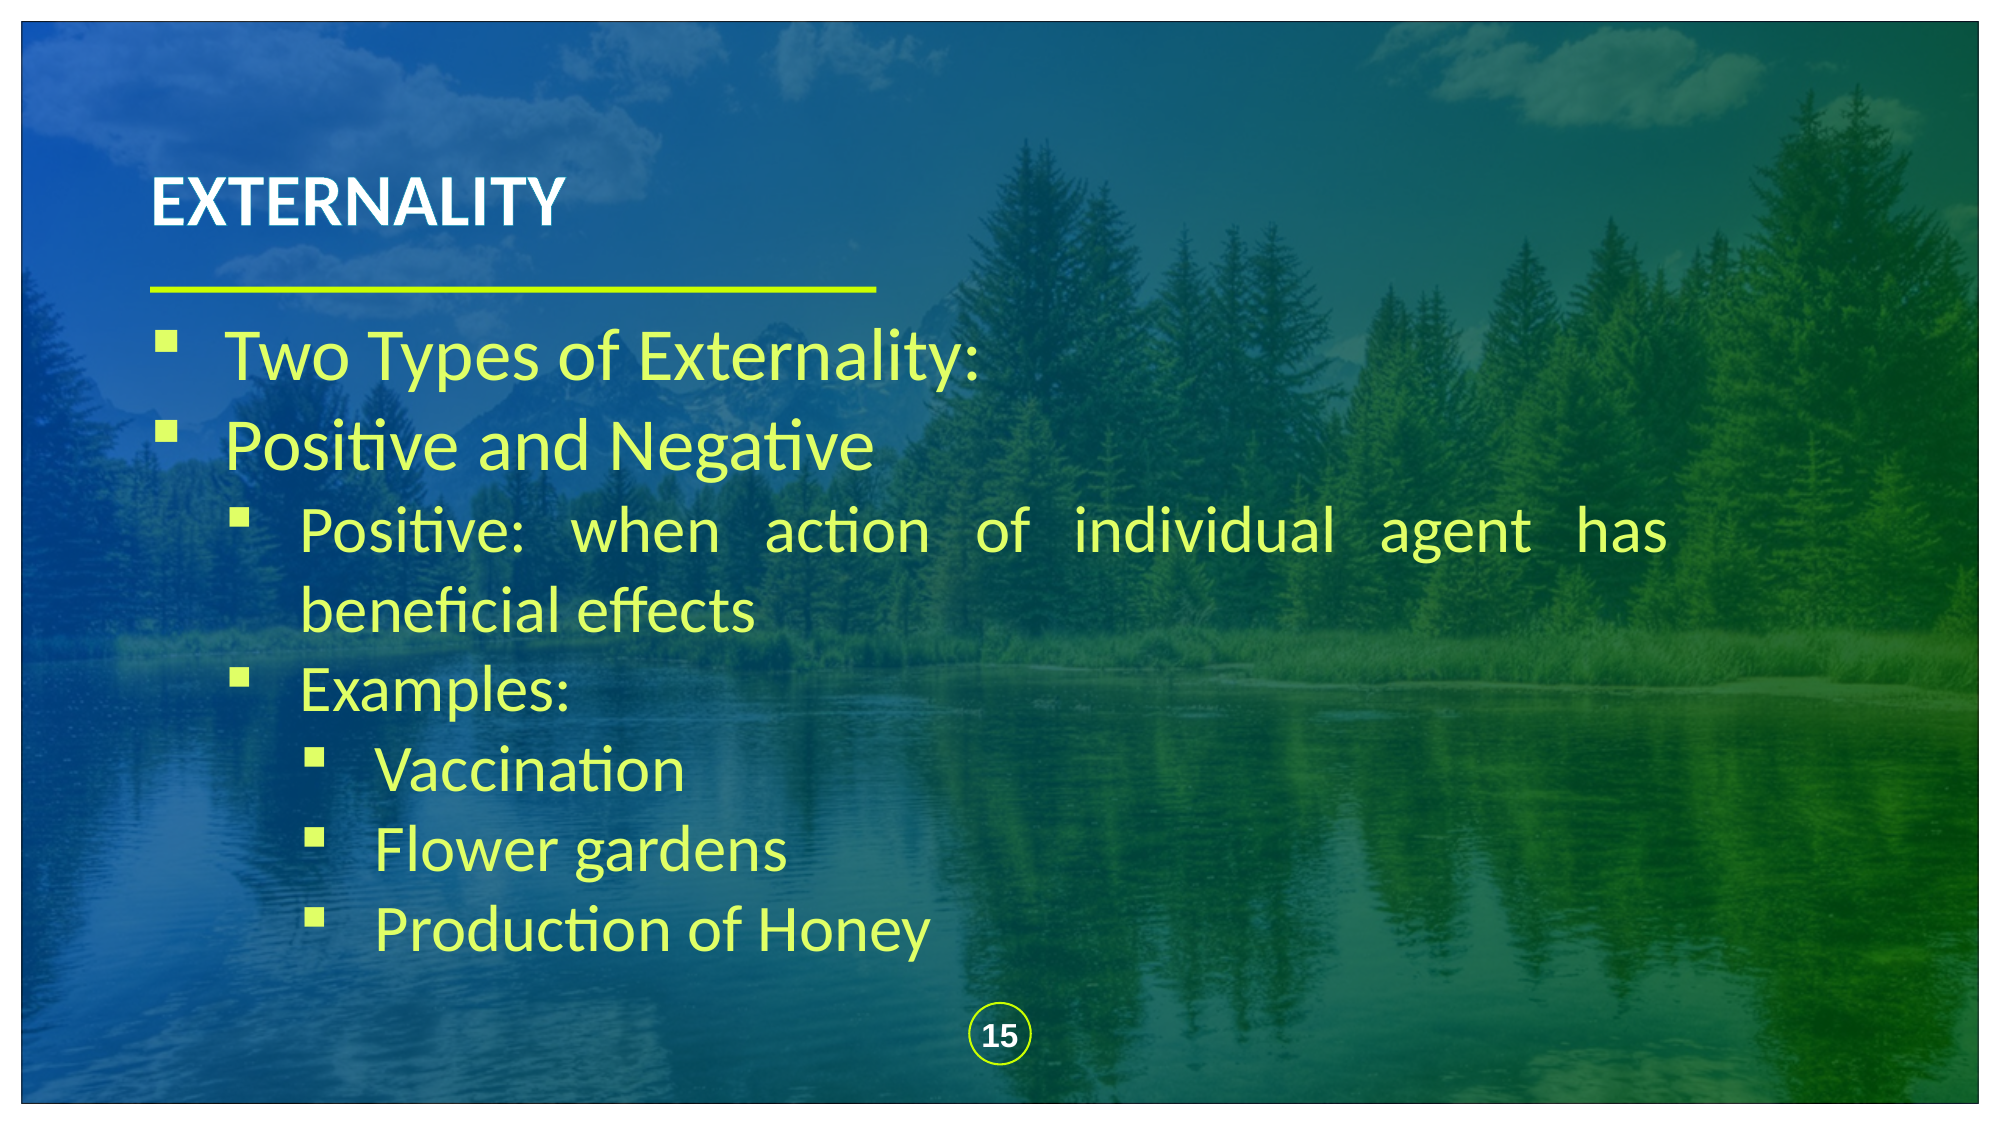

externality
Two Types of Externality:
Positive and Negative
Positive: when action of individual agent has 	beneficial effects
Examples:
Vaccination
Flower gardens
Production of Honey
15